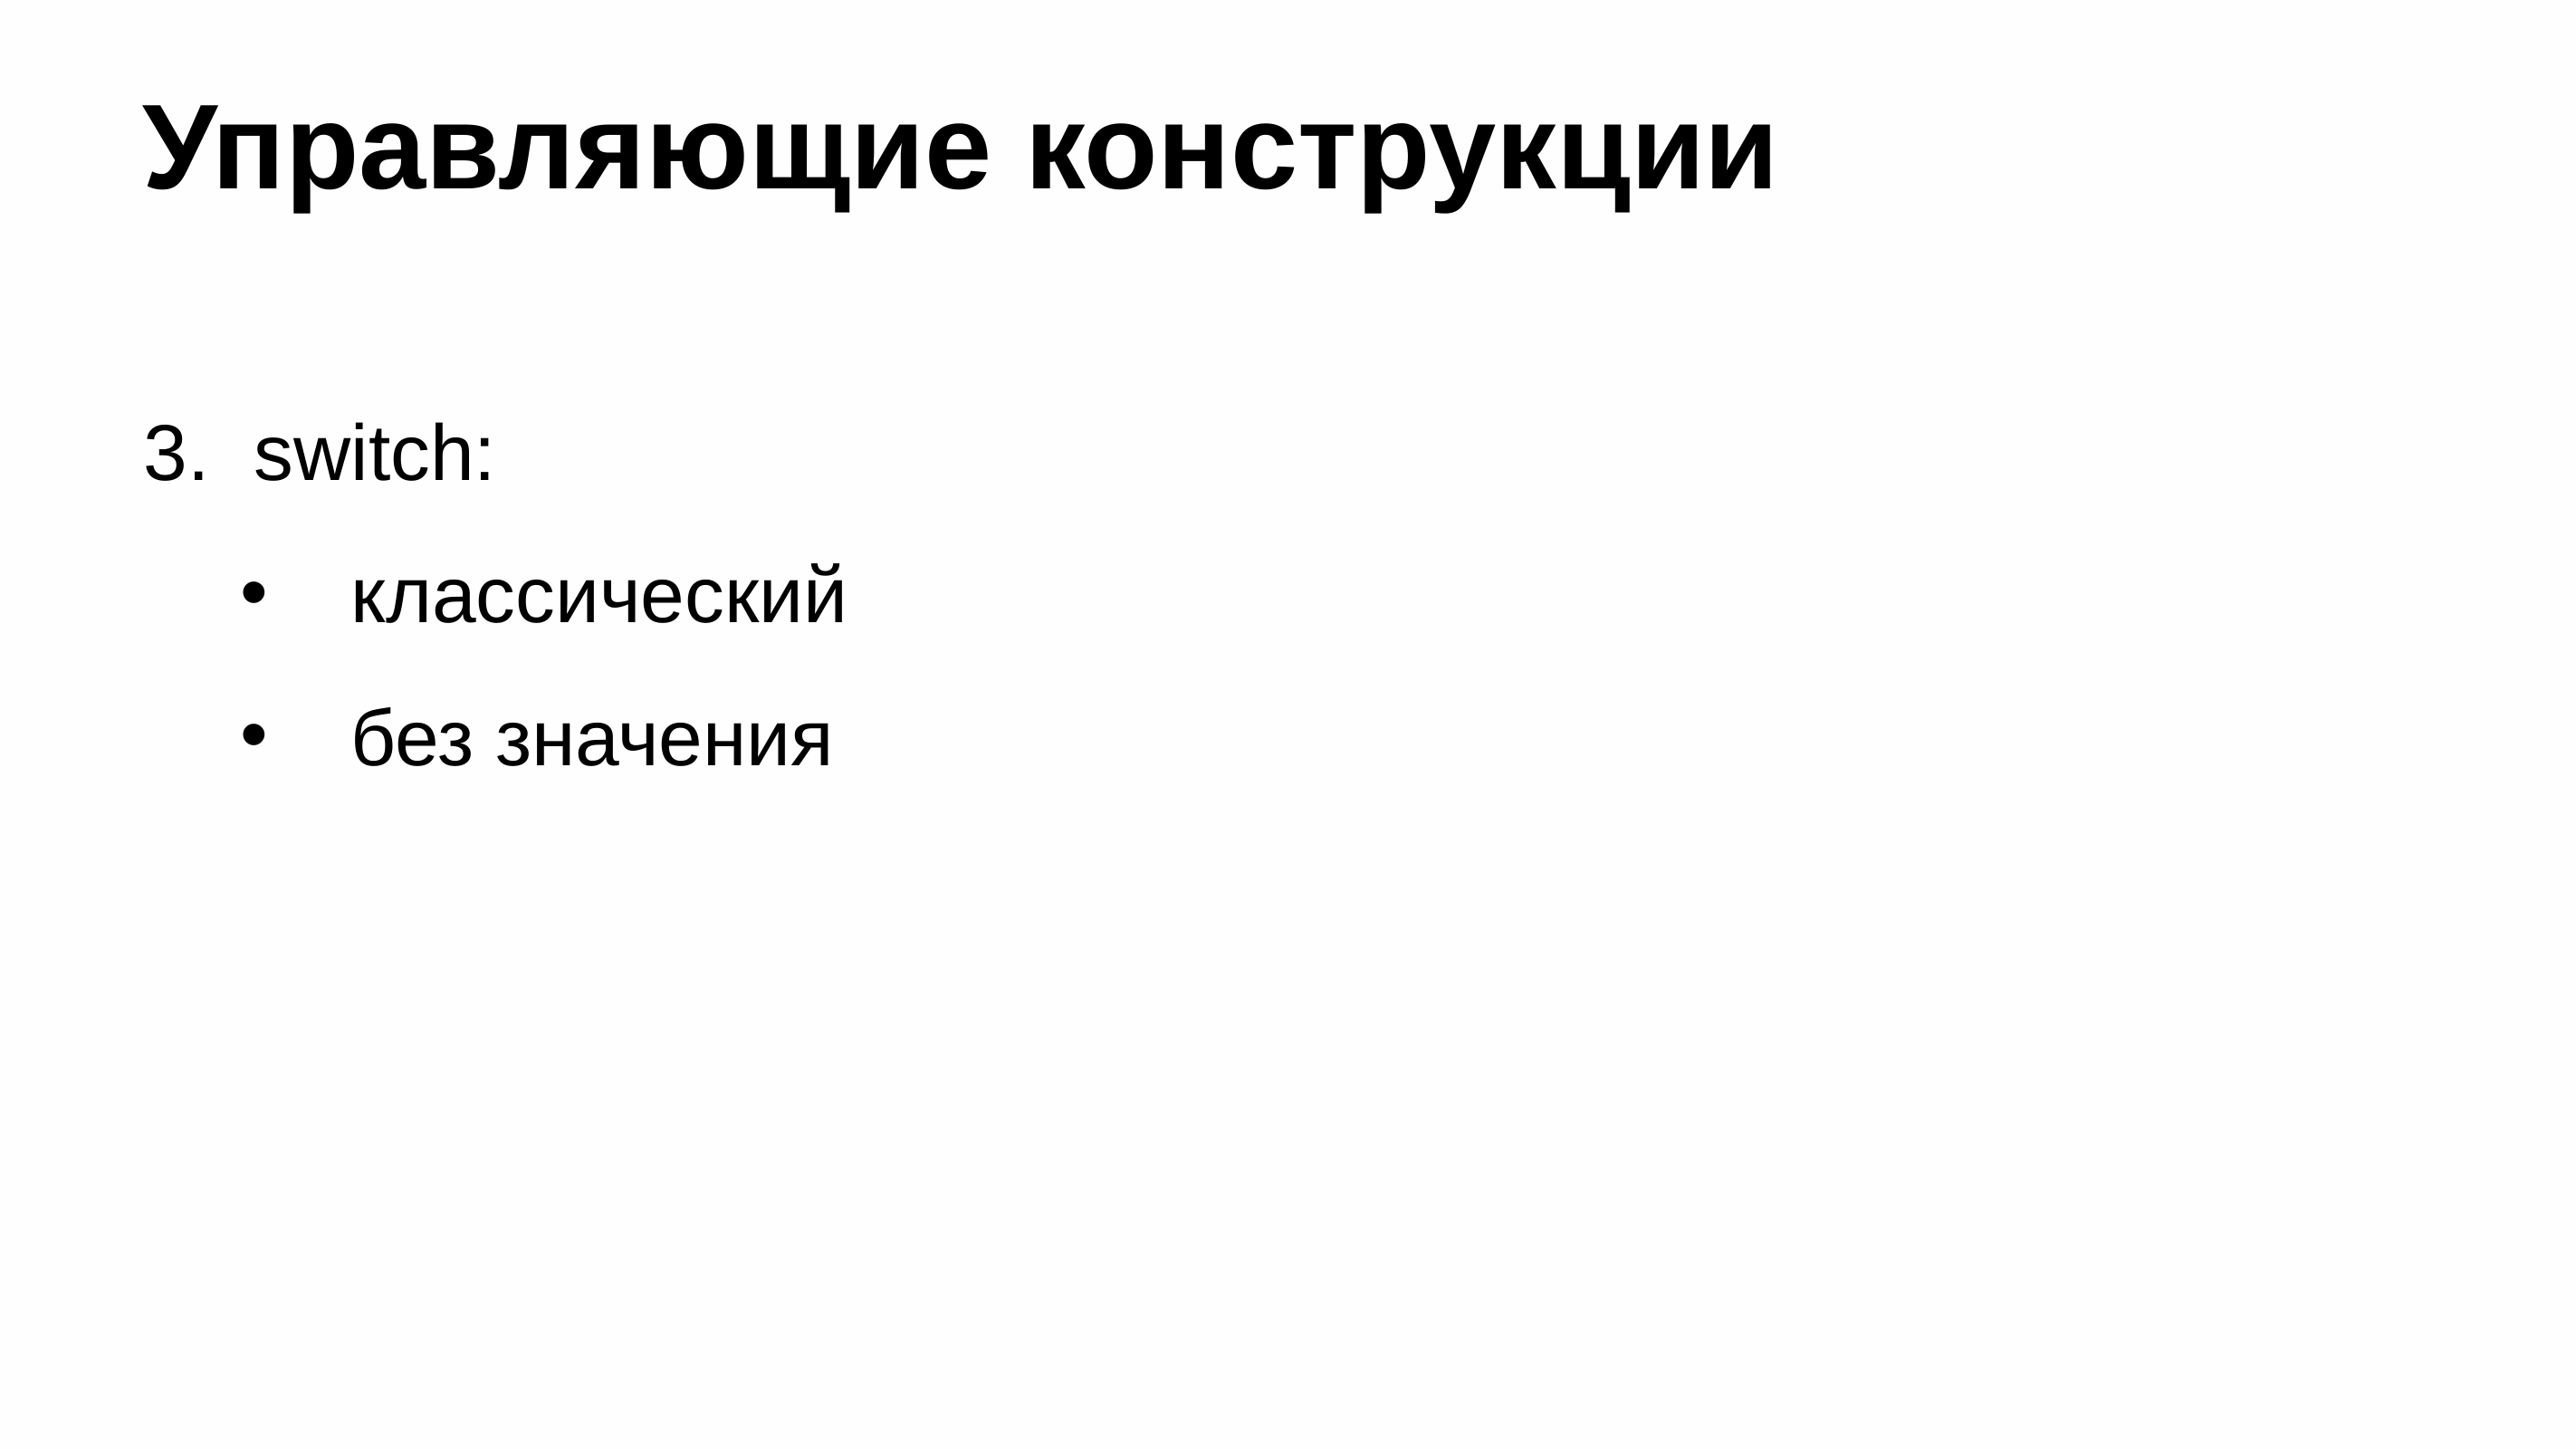

# Управляющие конструкции
switch:
классический
без значения